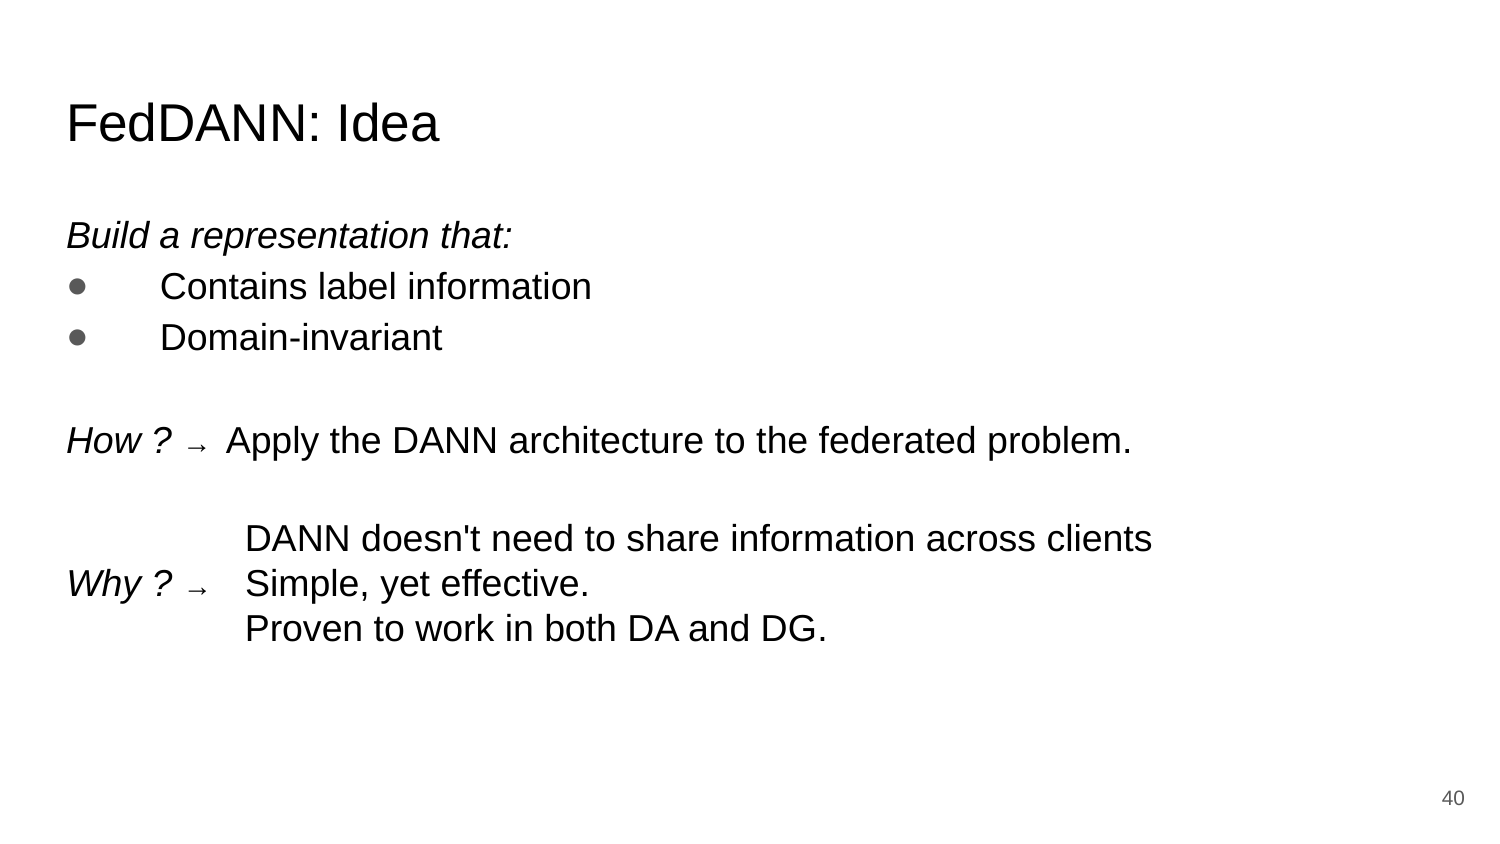

# FedDANN: Idea
Build a representation that:
Contains label information
Domain-invariant
How ? →  Apply the DANN architecture to the federated problem.
                 DANN doesn't need to share information across clients​
Why ? →    Simple, yet effective​.
                 Proven to work in both DA and DG​.
40